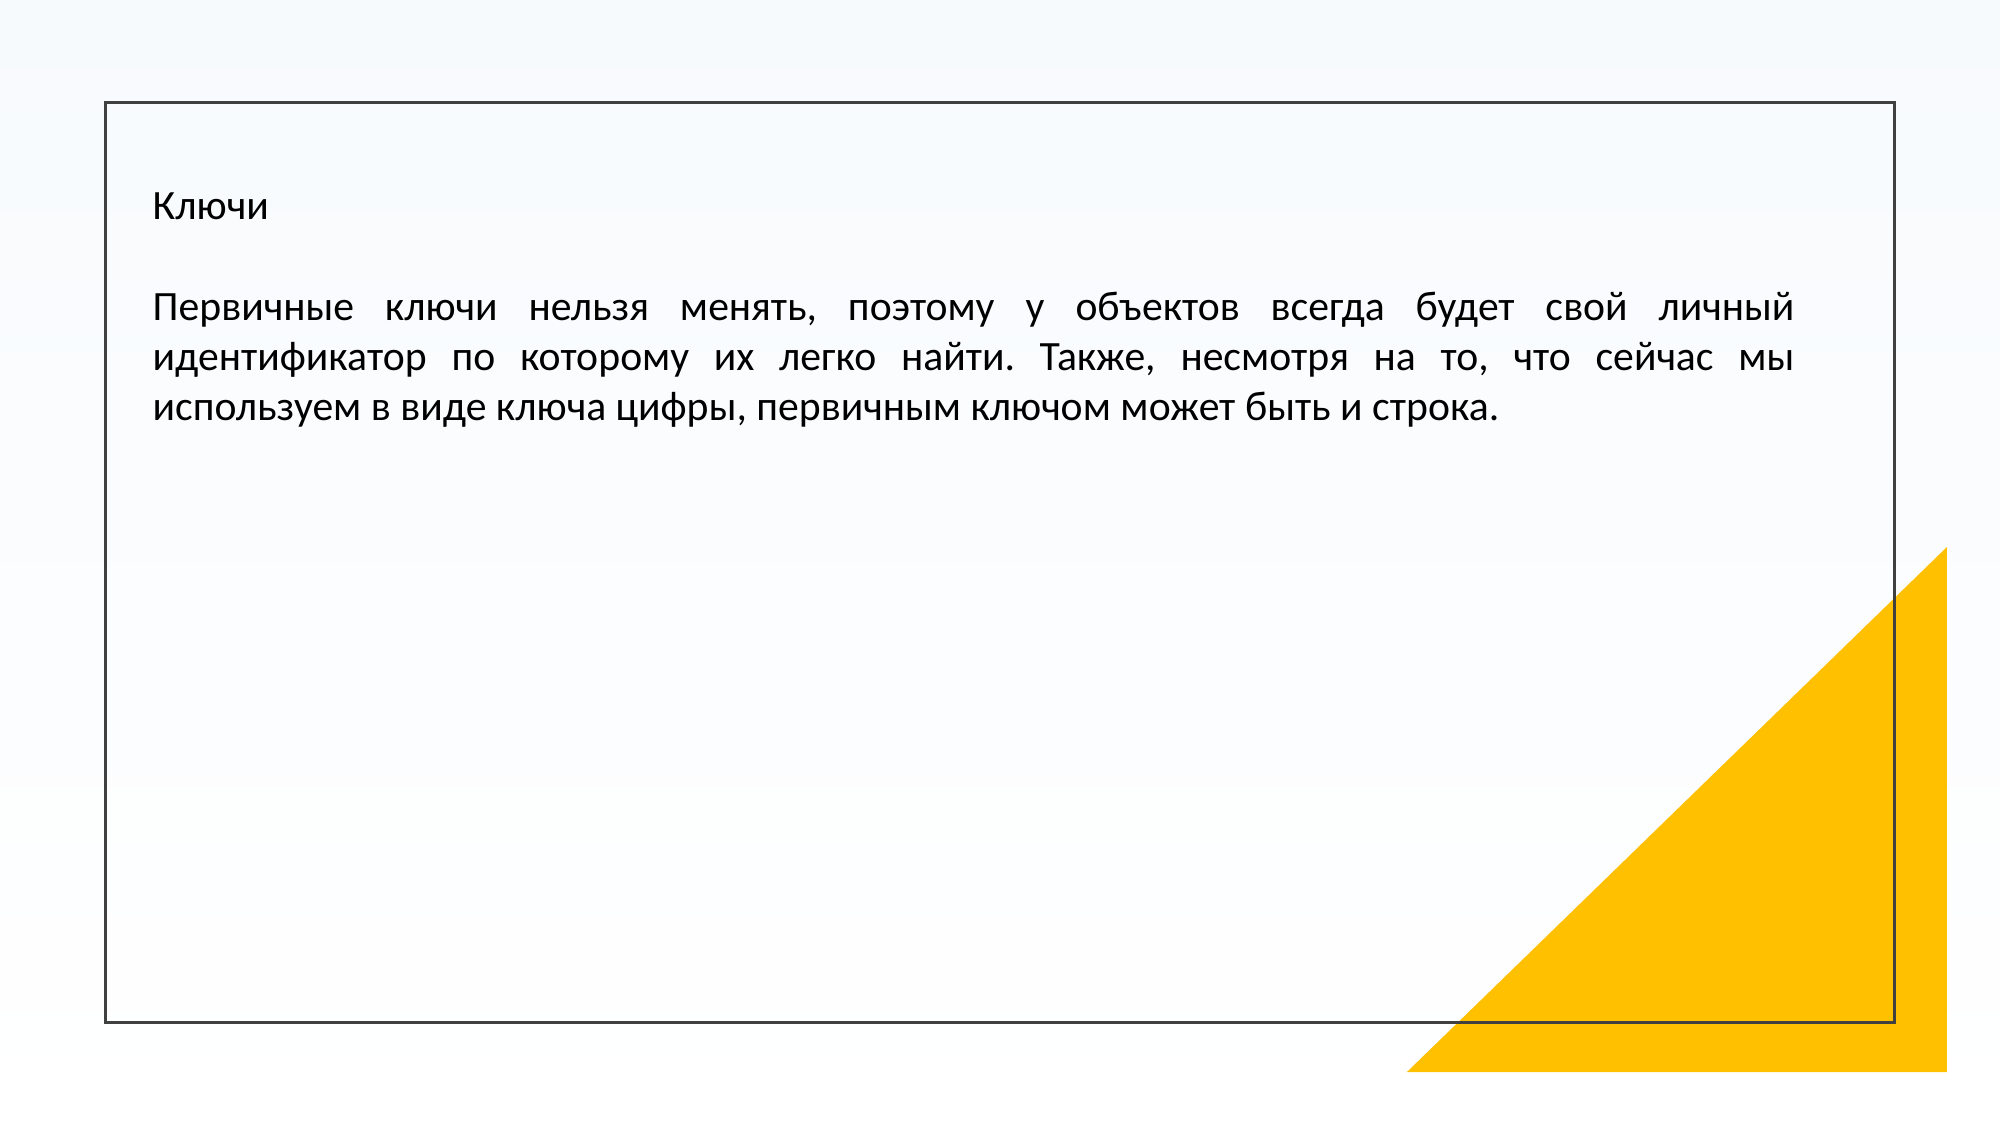

Ключи

Первичные ключи нельзя менять, поэтому у объектов всегда будет свой личный идентификатор по которому их легко найти. Также, несмотря на то, что сейчас мы используем в виде ключа цифры, первичным ключом может быть и строка.